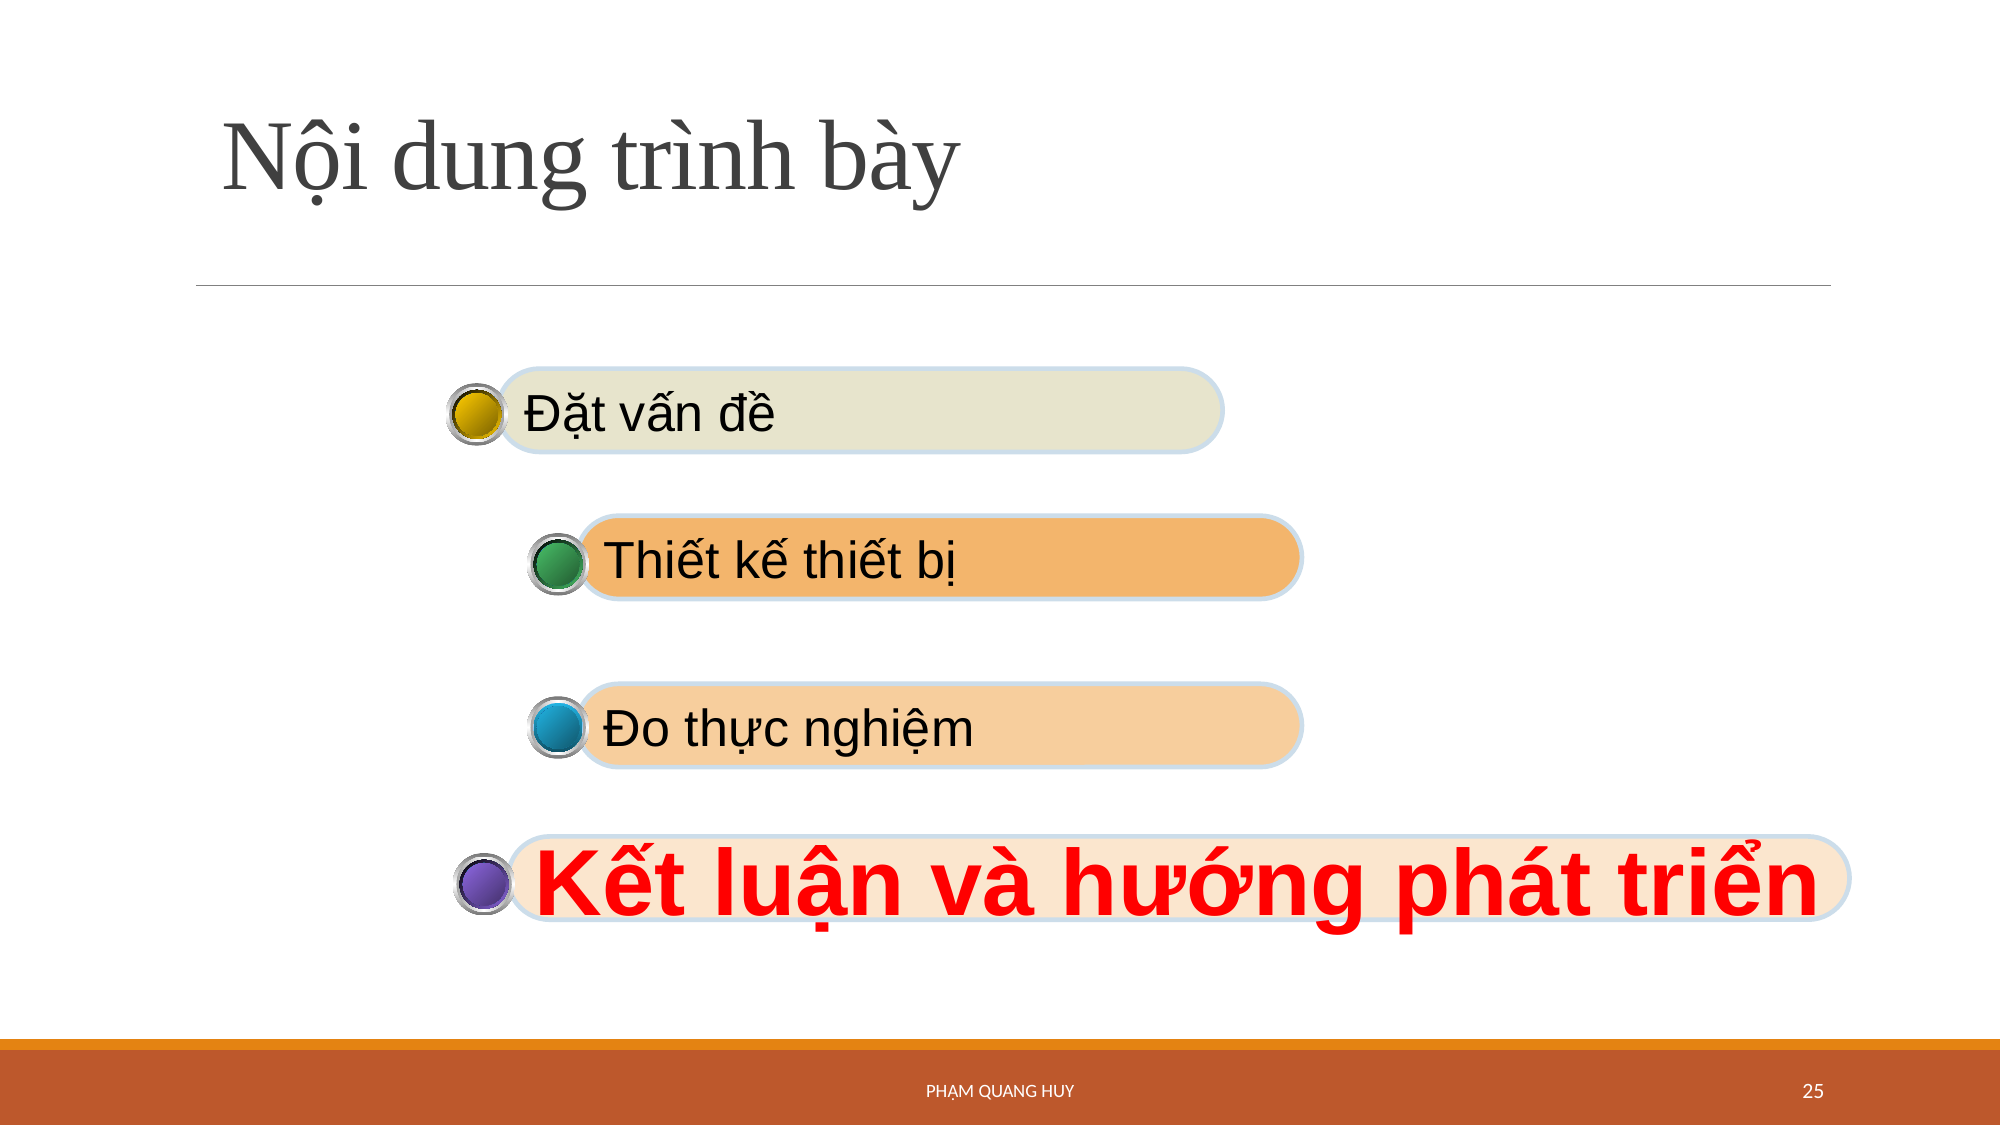

# Nội dung trình bày
Đặt vấn đề

Thiết kế thiết bị

Đo thực nghiệm

Kết luận và hướng phát triển

Phạm Quang Huy
25